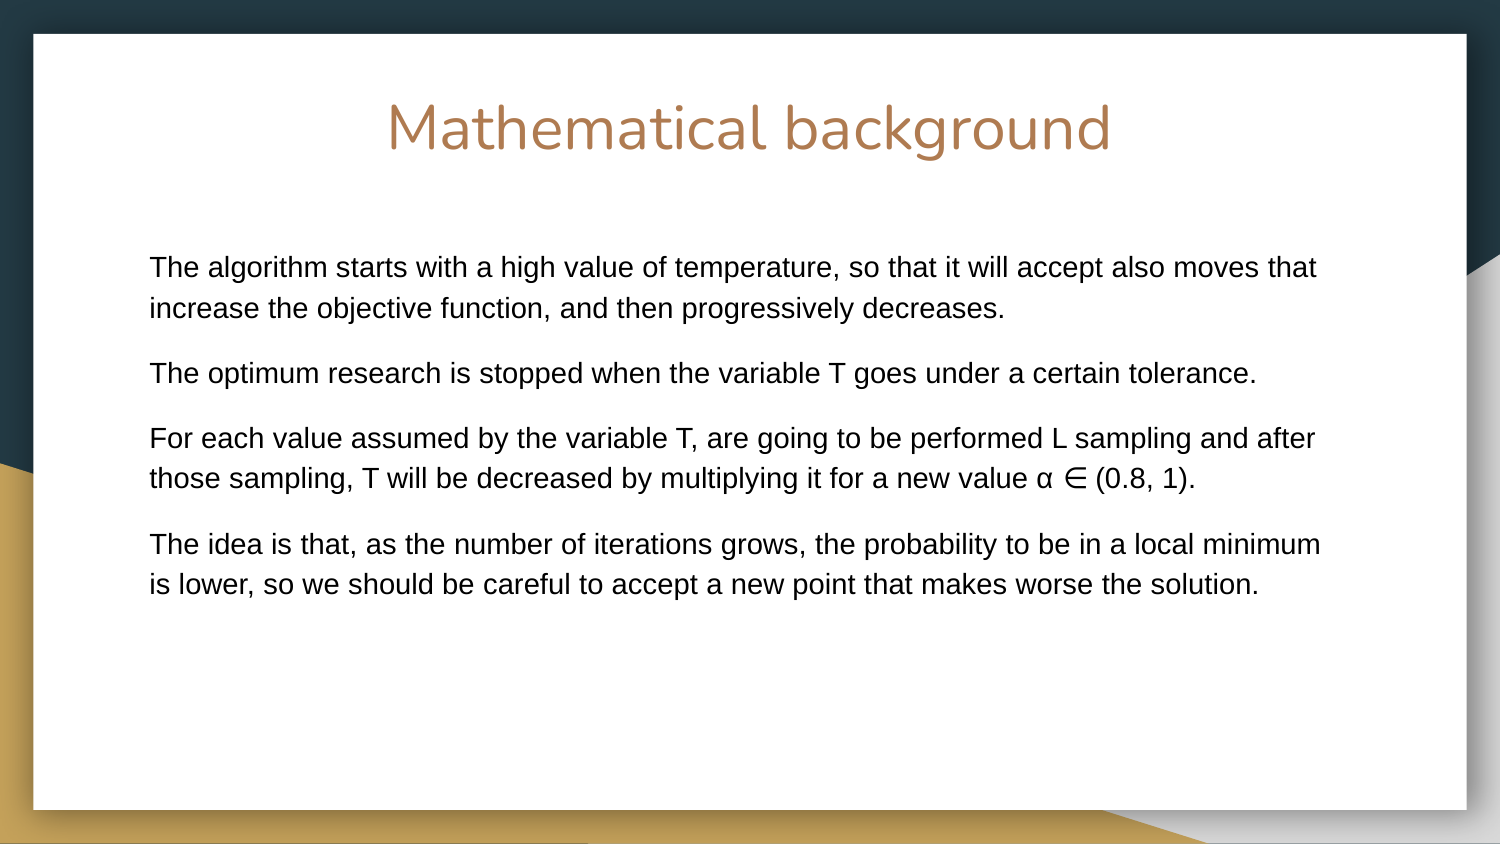

# Mathematical background
The algorithm starts with a high value of temperature, so that it will accept also moves that increase the objective function, and then progressively decreases.
The optimum research is stopped when the variable T goes under a certain tolerance.
For each value assumed by the variable T, are going to be performed L sampling and after those sampling, T will be decreased by multiplying it for a new value α ∈ (0.8, 1).
The idea is that, as the number of iterations grows, the probability to be in a local minimum is lower, so we should be careful to accept a new point that makes worse the solution.